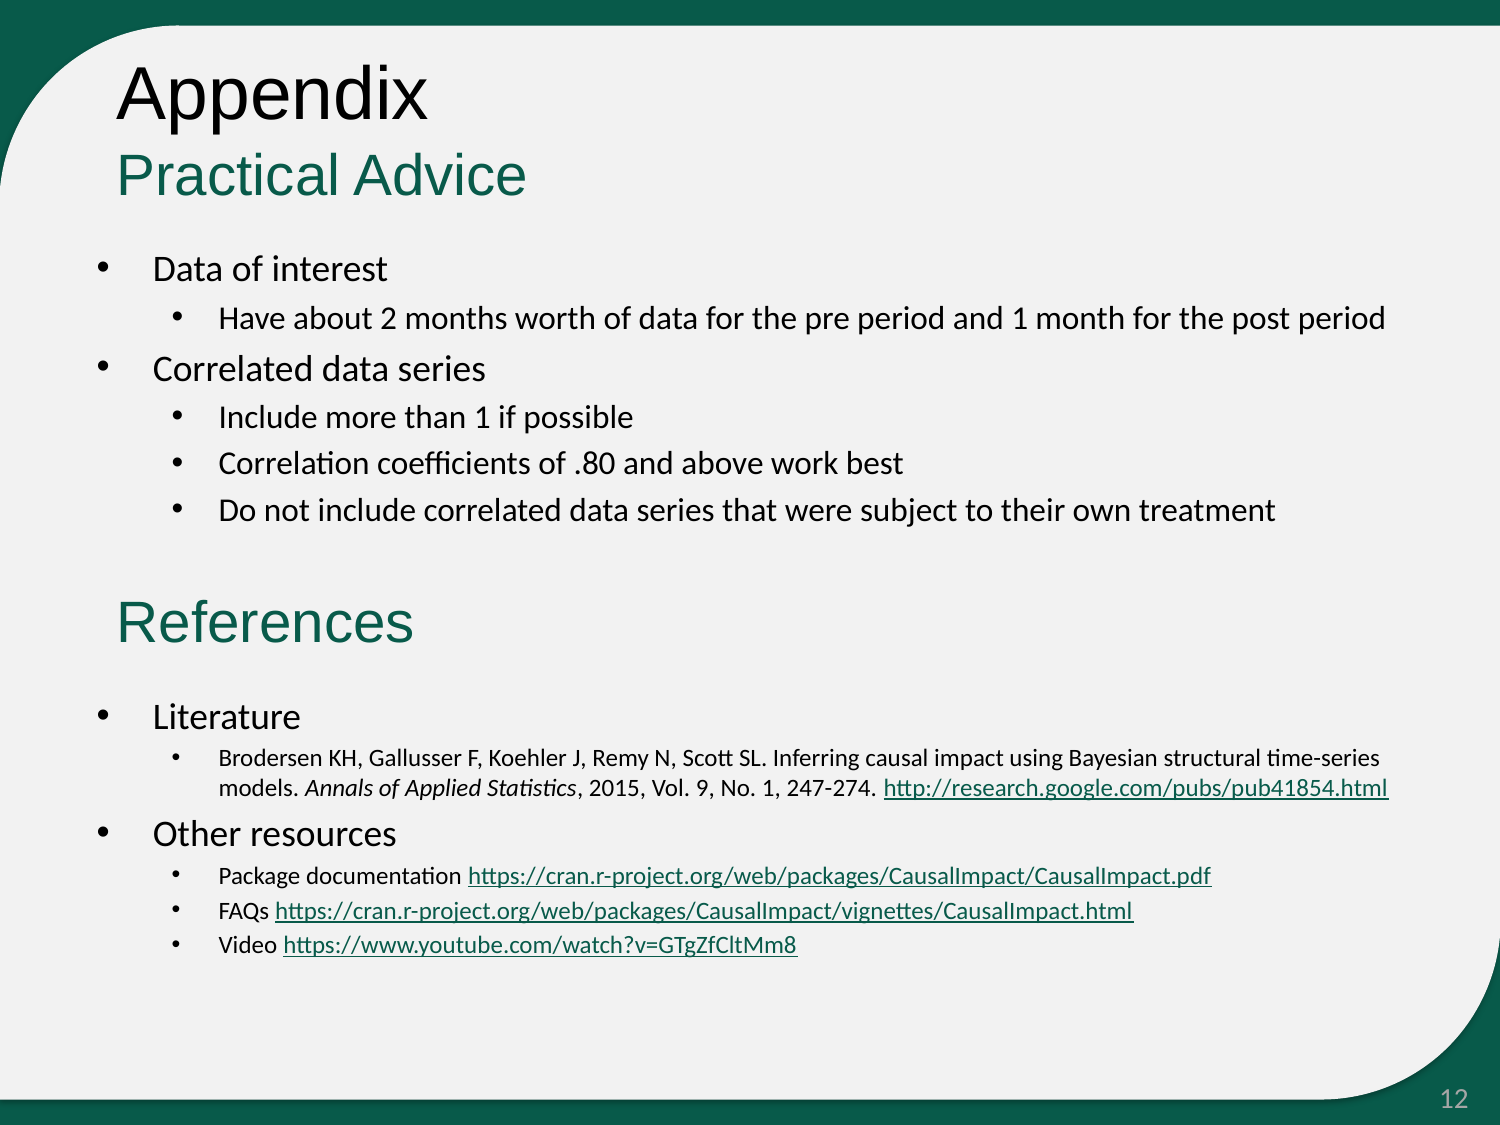

Appendix
Practical Advice
Data of interest
Have about 2 months worth of data for the pre period and 1 month for the post period
Correlated data series
Include more than 1 if possible
Correlation coefficients of .80 and above work best
Do not include correlated data series that were subject to their own treatment
References
Literature
Brodersen KH, Gallusser F, Koehler J, Remy N, Scott SL. Inferring causal impact using Bayesian structural time-series models. Annals of Applied Statistics, 2015, Vol. 9, No. 1, 247-274. http://research.google.com/pubs/pub41854.html
Other resources
Package documentation https://cran.r-project.org/web/packages/CausalImpact/CausalImpact.pdf
FAQs https://cran.r-project.org/web/packages/CausalImpact/vignettes/CausalImpact.html
Video https://www.youtube.com/watch?v=GTgZfCltMm8
12